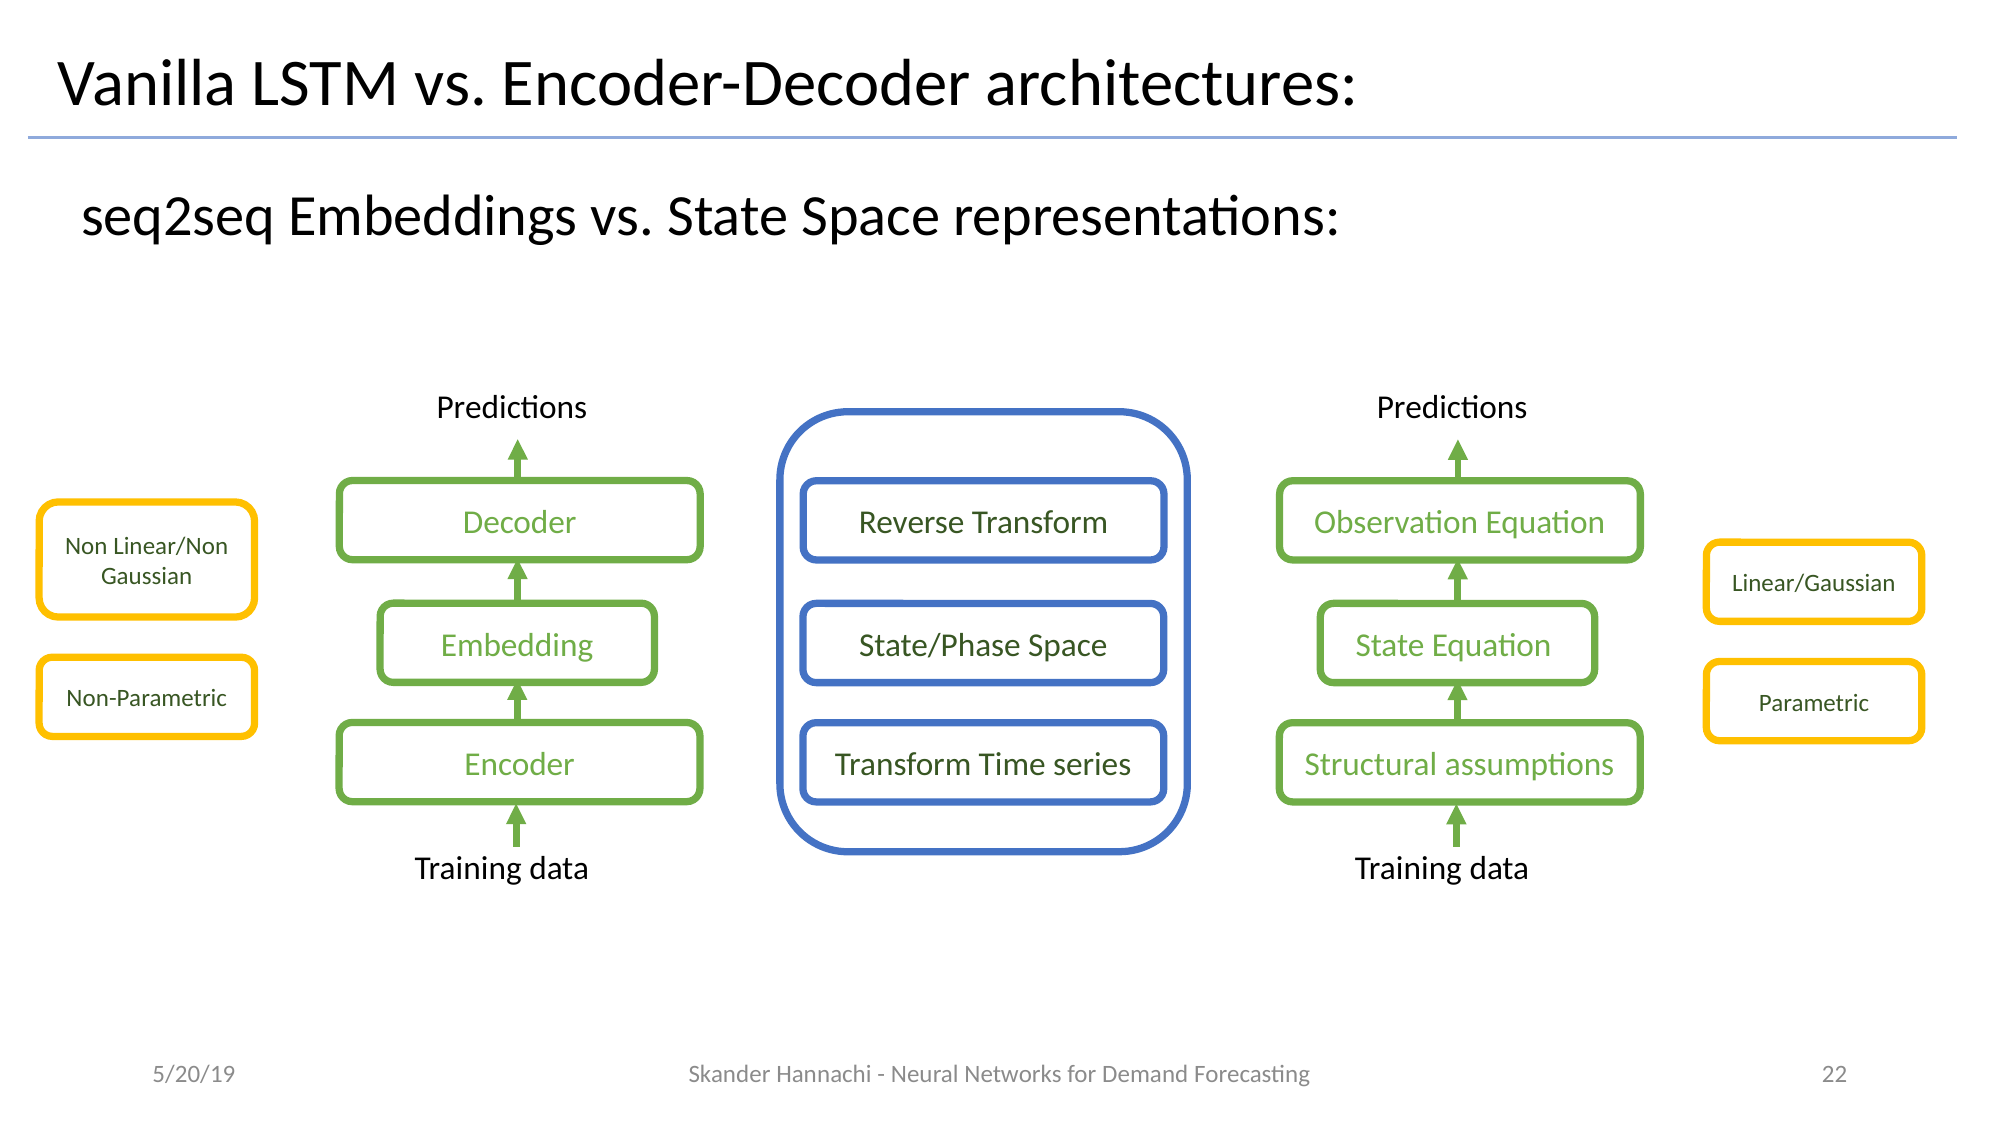

# Vanilla LSTM vs. Encoder-Decoder architectures:
seq2seq Embeddings vs. State Space representations:
Predictions
Predictions

Decoder
Reverse Transform
Observation Equation
Non Linear/Non Gaussian
Linear/Gaussian
Embedding
State/Phase Space
State Equation
Non-Parametric
Parametric
Encoder
Transform Time series
Structural assumptions
Training data
Training data
5/20/19
Skander Hannachi - Neural Networks for Demand Forecasting
22